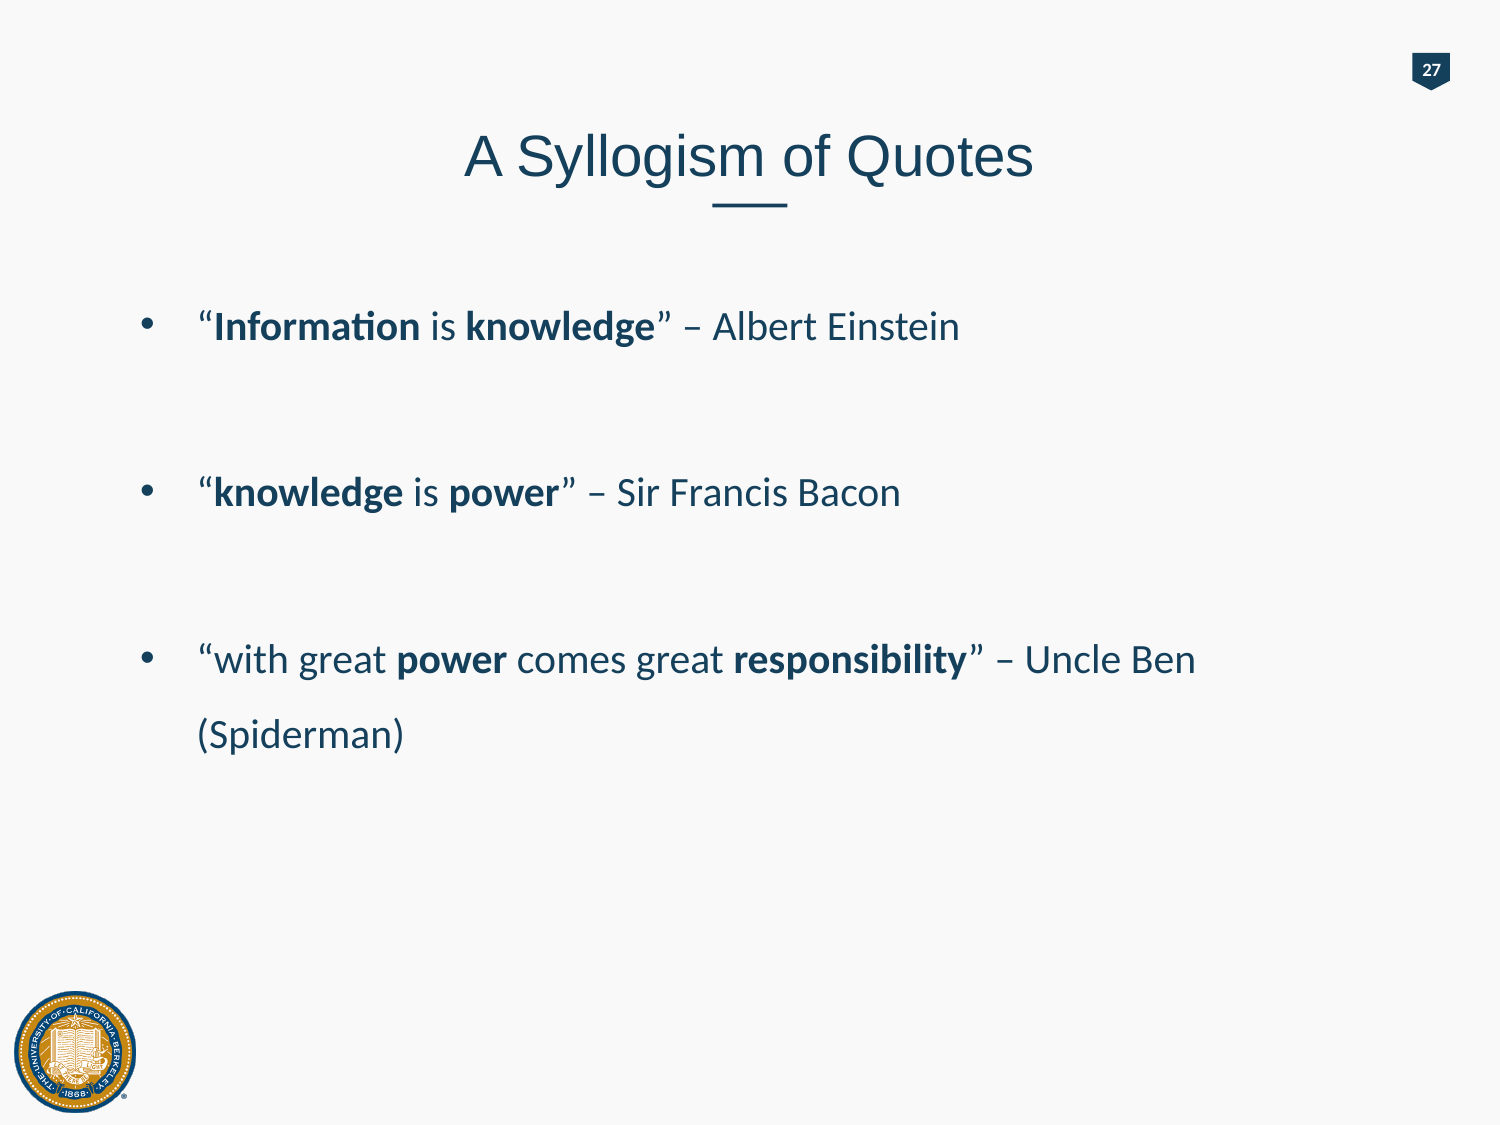

27

# A Syllogism of Quotes

“Information is knowledge” – Albert Einstein

“knowledge is power” – Sir Francis Bacon

“with great power comes great responsibility” – Uncle Ben (Spiderman)